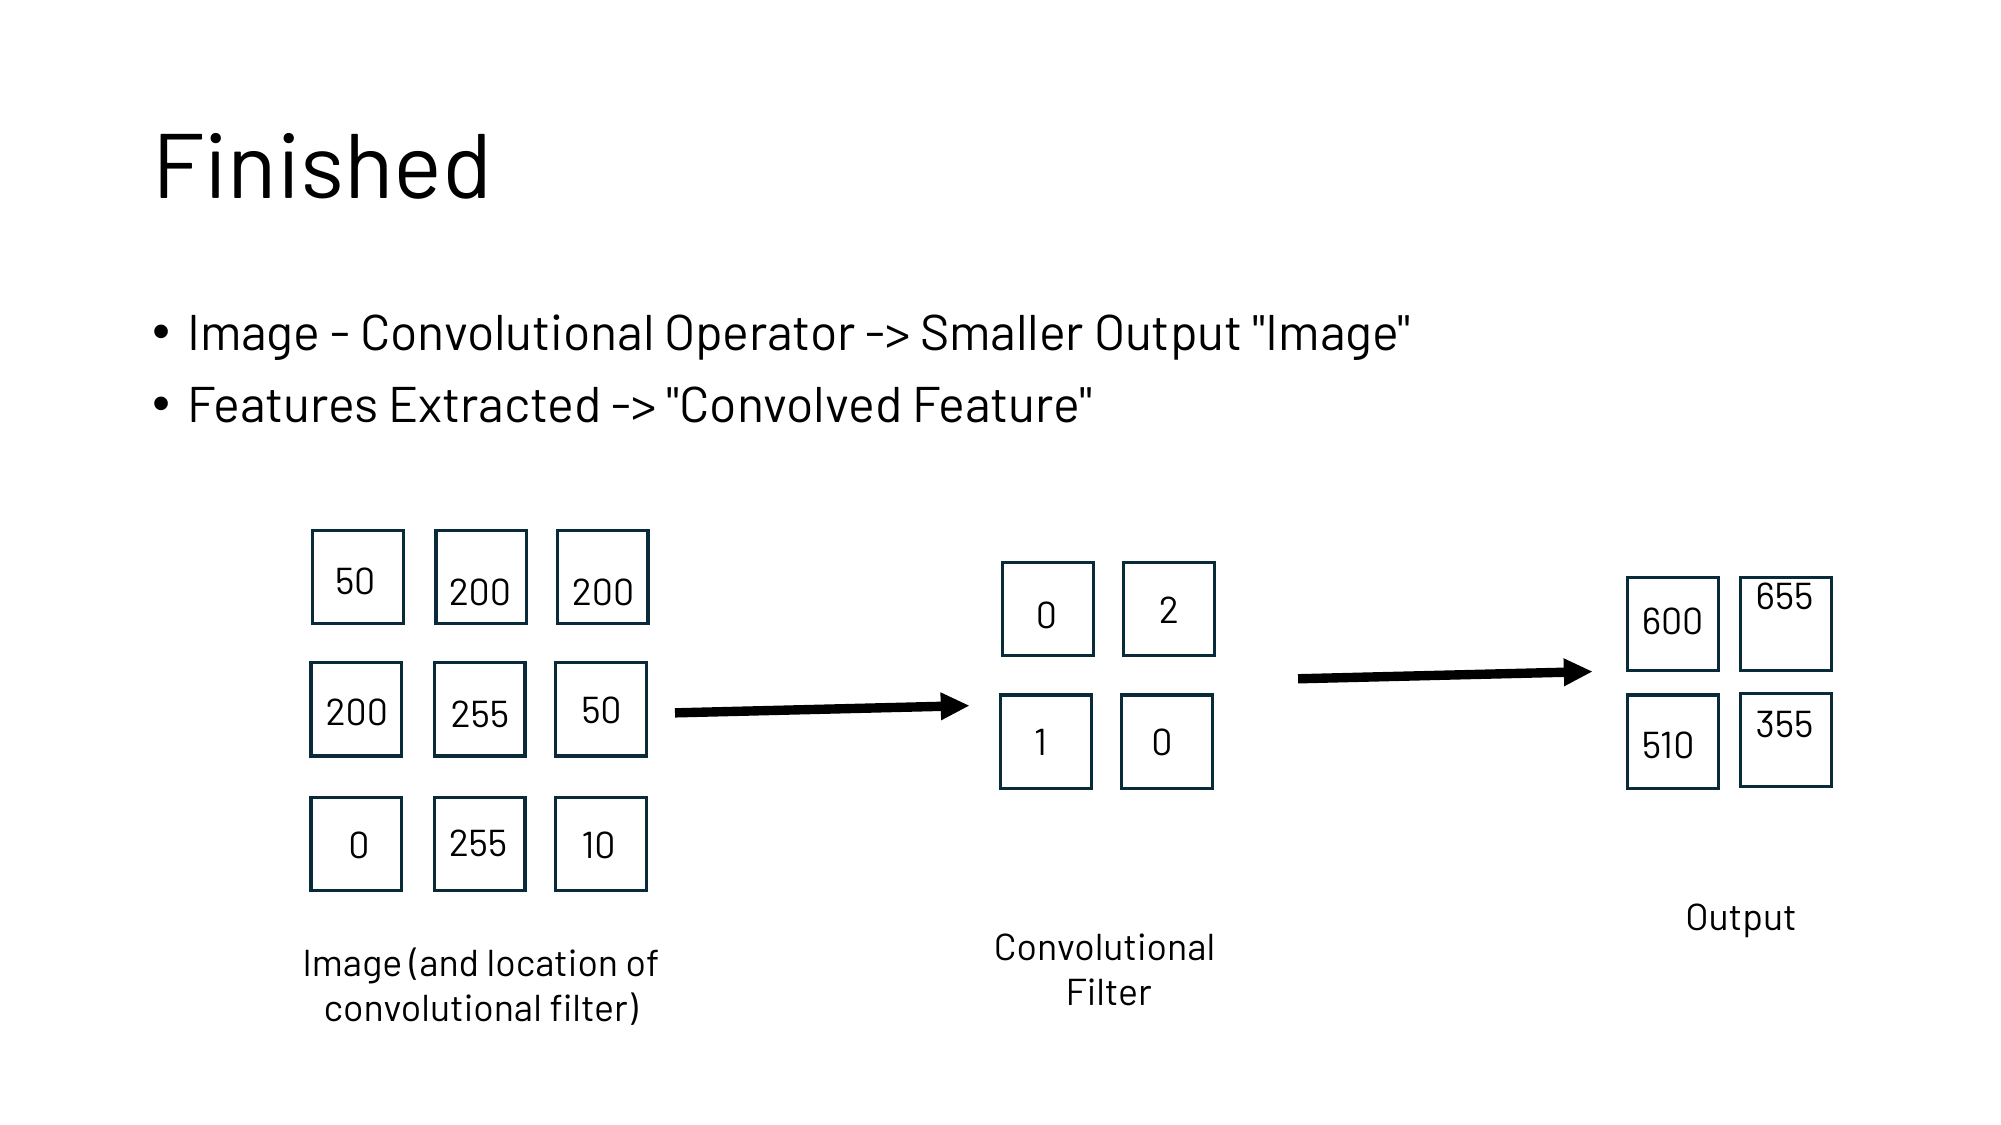

# Finished
Image - Convolutional Operator -> Smaller Output "Image"
Features Extracted -> "Convolved Feature"

50
200
200

50
200
255

255
10
0

2
0

1
0
655

600
355

510
Output
Convolutional
Filter
Image (and location of convolutional filter)